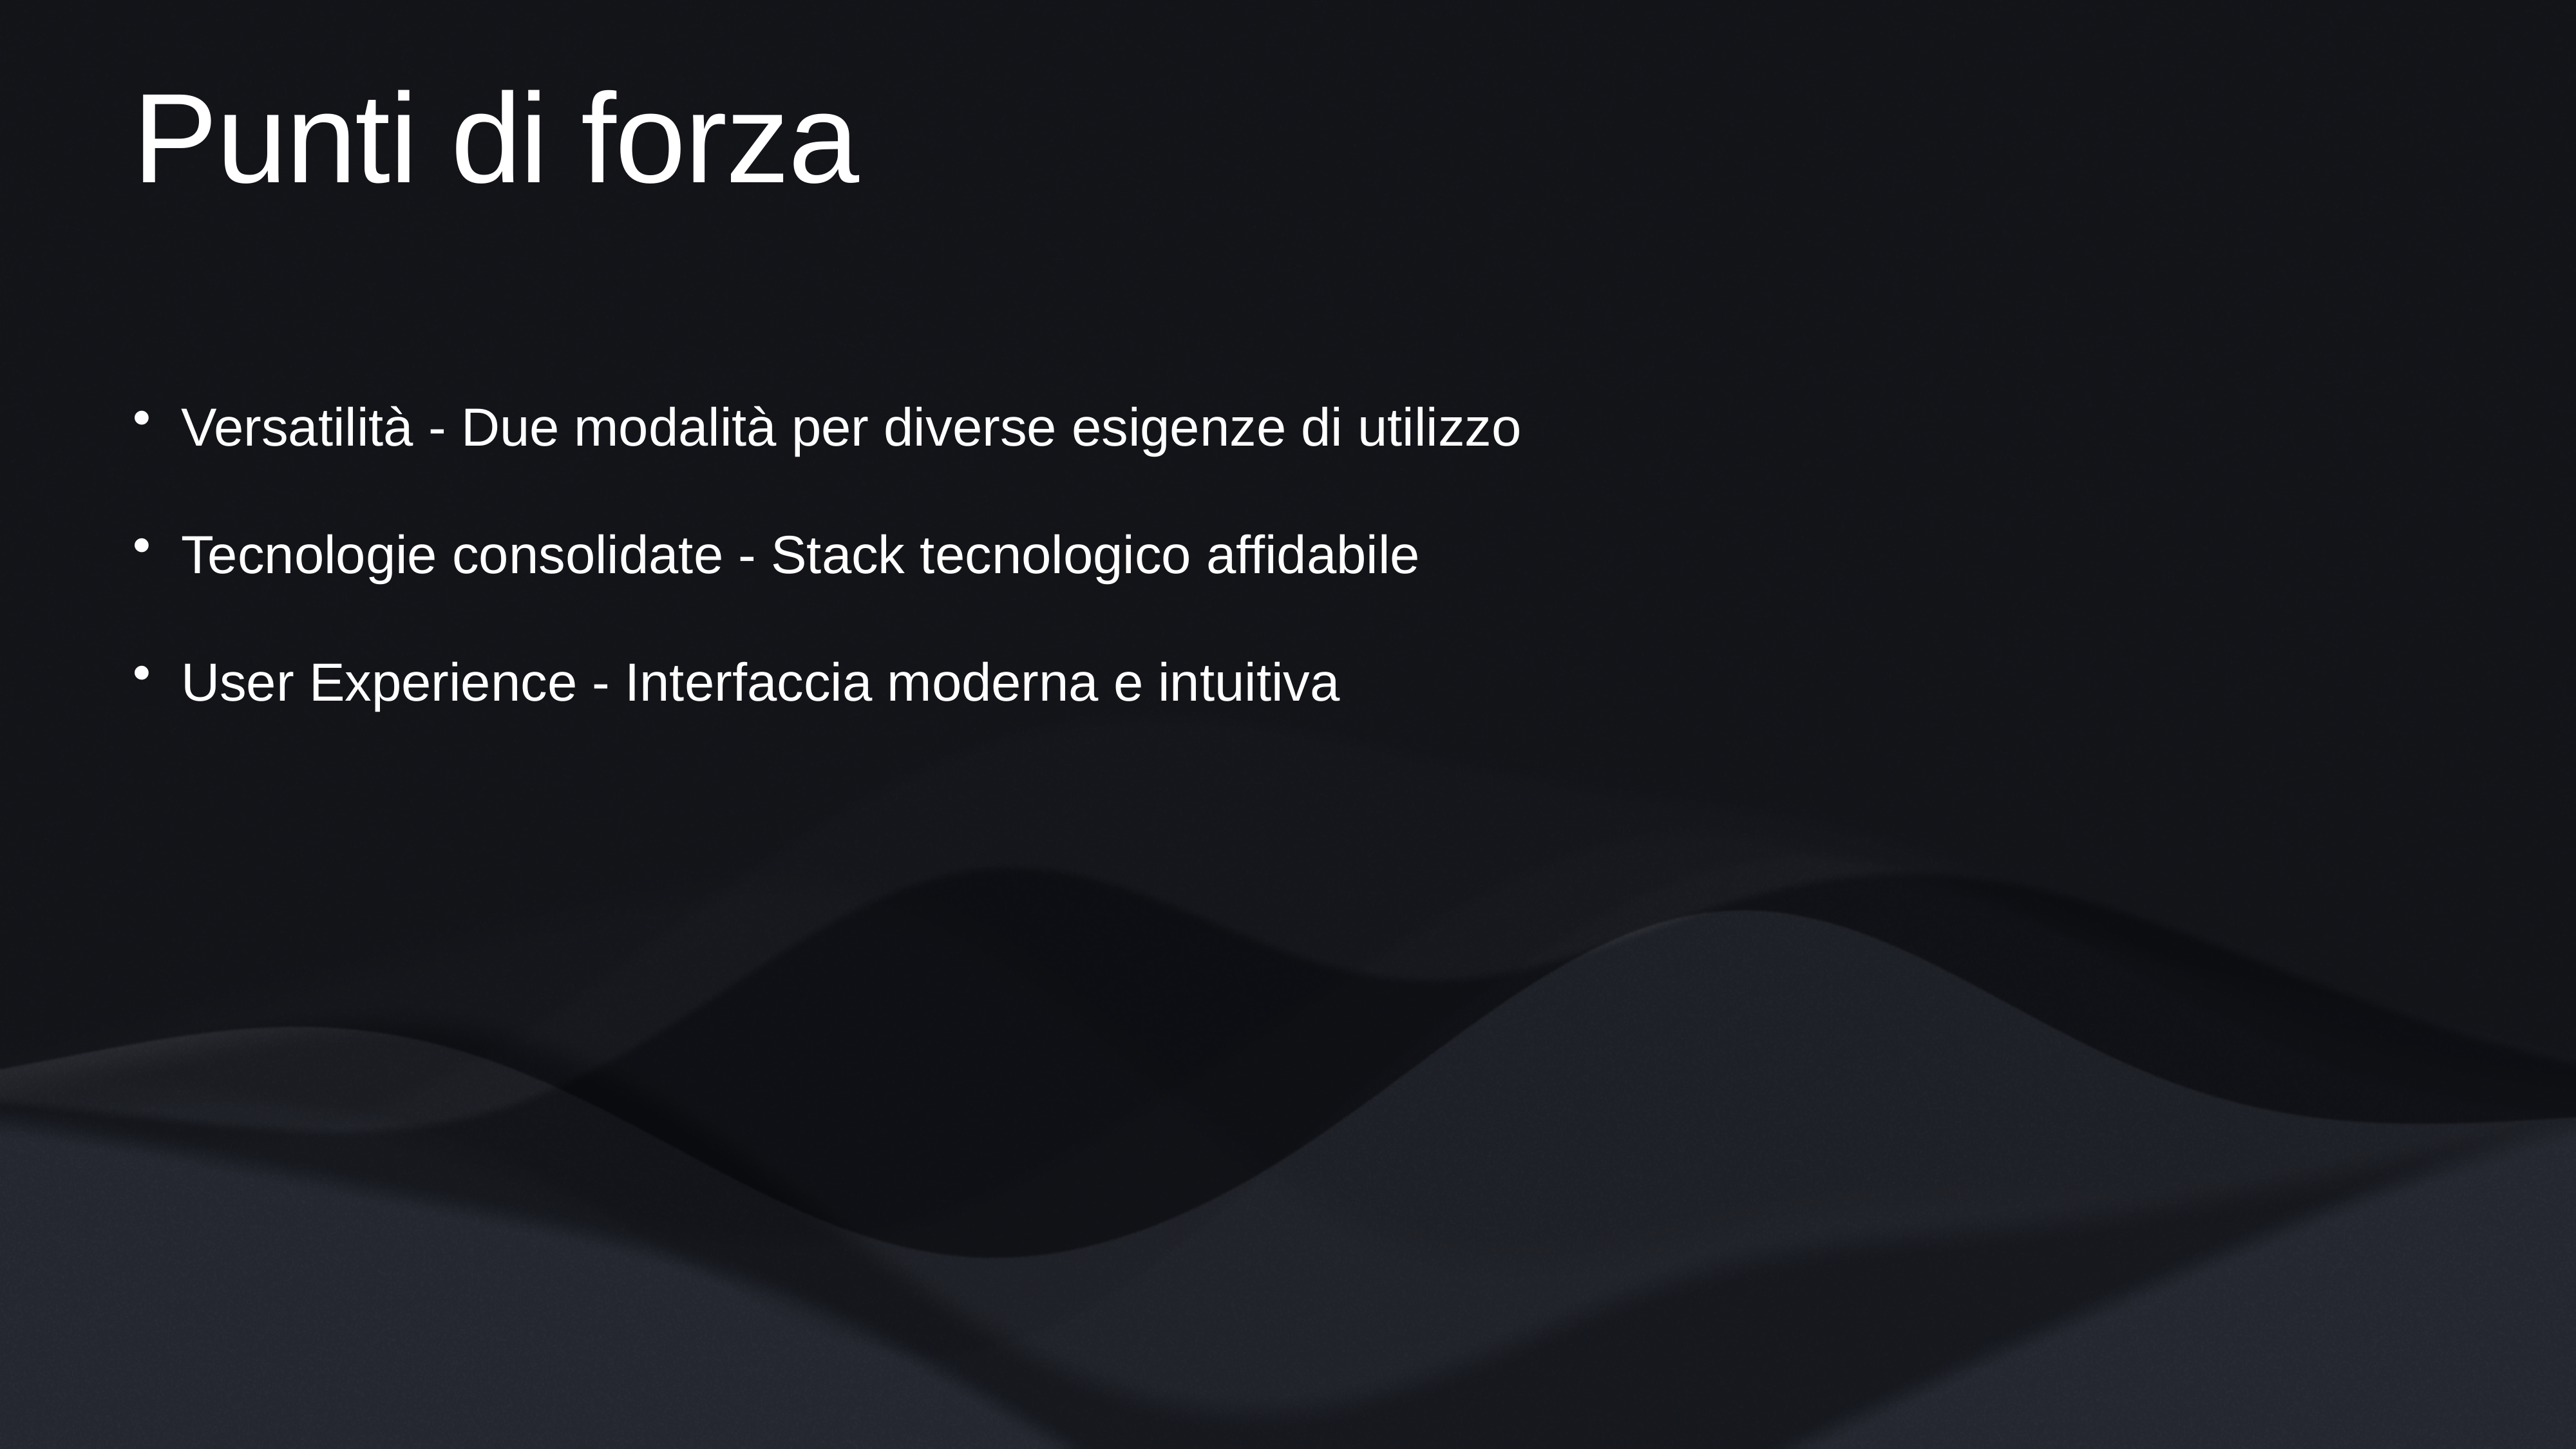

# Punti di forza
Versatilità - Due modalità per diverse esigenze di utilizzo
Tecnologie consolidate - Stack tecnologico affidabile
User Experience - Interfaccia moderna e intuitiva